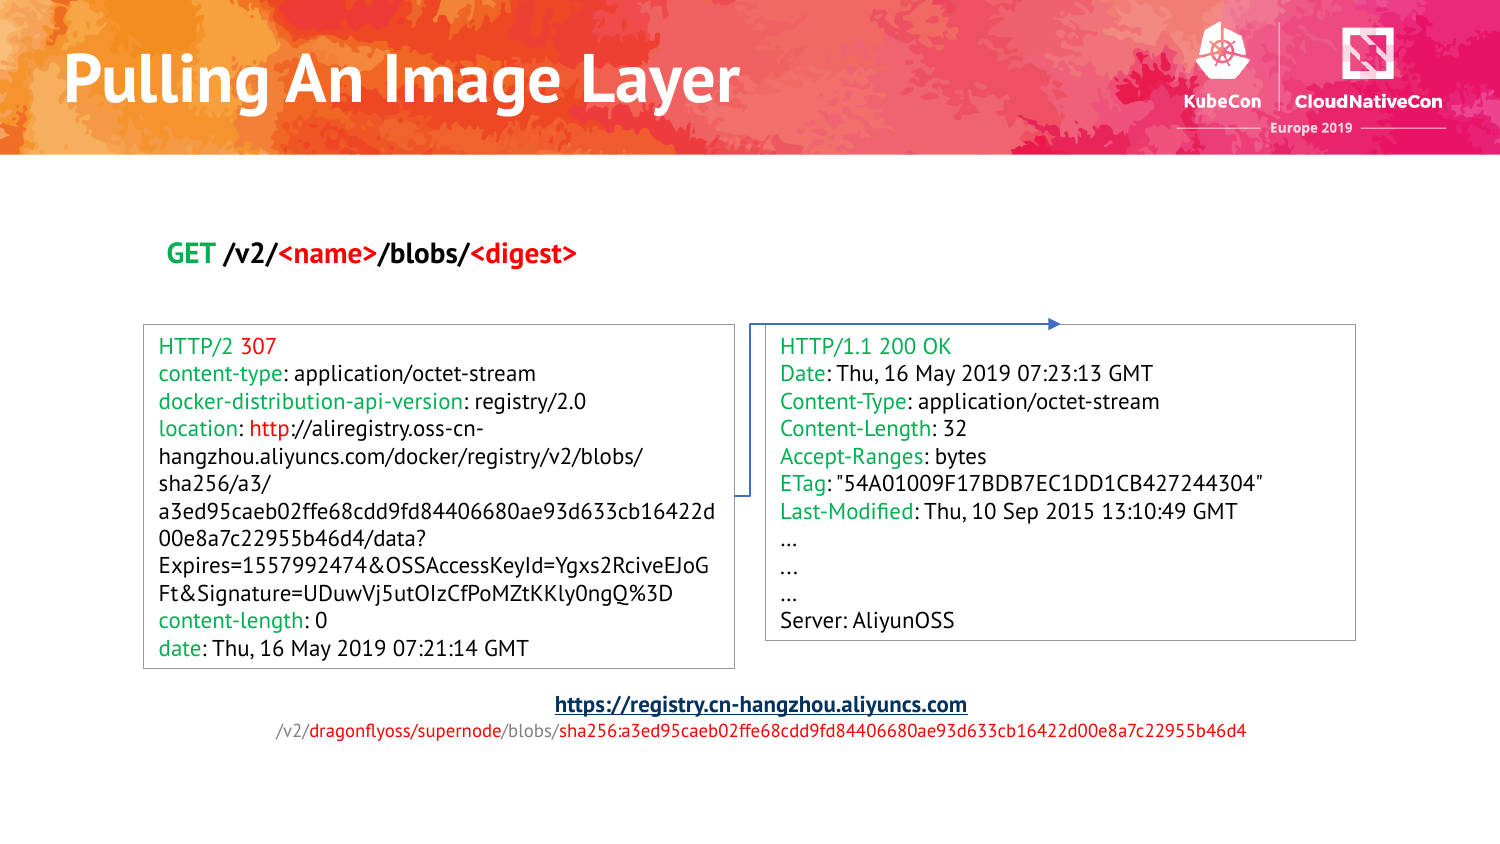

# Pulling An Image Layer
GET /v2/<name>/blobs/<digest>

https://registry.cn-hangzhou.aliyuncs.com
/v2/dragonflyoss/supernode/blobs/sha256:a3ed95caeb02ffe68cdd9fd84406680ae93d633cb16422d00e8a7c22955b46d4
HTTP/1.1 200 OK
Date: Thu, 16 May 2019 07:23:13 GMT
Content-Type: application/octet-stream
Content-Length: 32
Accept-Ranges: bytes
ETag: "54A01009F17BDB7EC1DD1CB427244304"
Last-Modified: Thu, 10 Sep 2015 13:10:49 GMT
…
...
…
Server: AliyunOSS
HTTP/2 307
content-type: application/octet-stream
docker-distribution-api-version: registry/2.0
location: http://aliregistry.oss-cn-hangzhou.aliyuncs.com/docker/registry/v2/blobs/sha256/a3/a3ed95caeb02ffe68cdd9fd84406680ae93d633cb16422d00e8a7c22955b46d4/data?Expires=1557992474&OSSAccessKeyId=Ygxs2RciveEJoGFt&Signature=UDuwVj5utOIzCfPoMZtKKly0ngQ%3D
content-length: 0
date: Thu, 16 May 2019 07:21:14 GMT